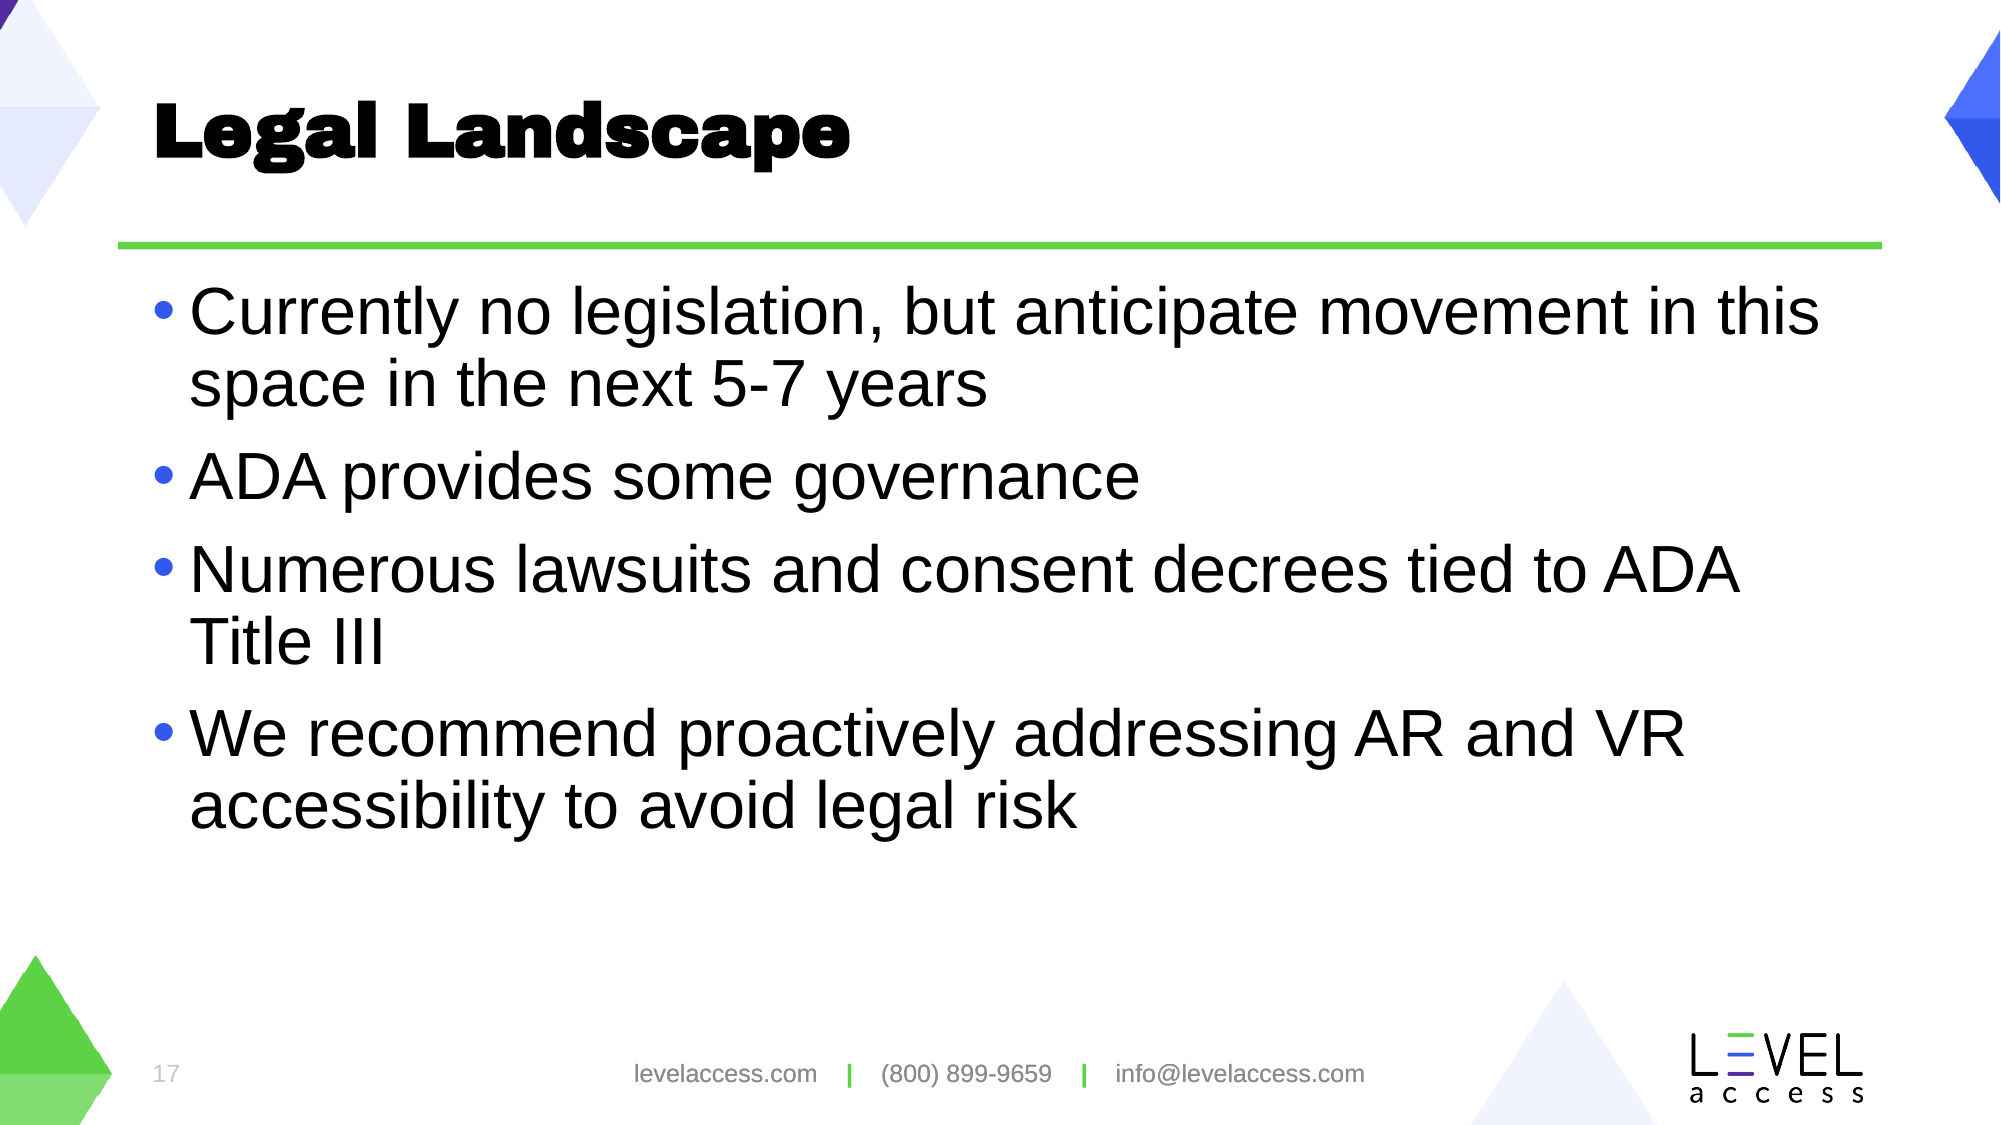

# Legal Landscape
Currently no legislation, but anticipate movement in this space in the next 5-7 years
ADA provides some governance
Numerous lawsuits and consent decrees tied to ADA Title III
We recommend proactively addressing AR and VR accessibility to avoid legal risk
17